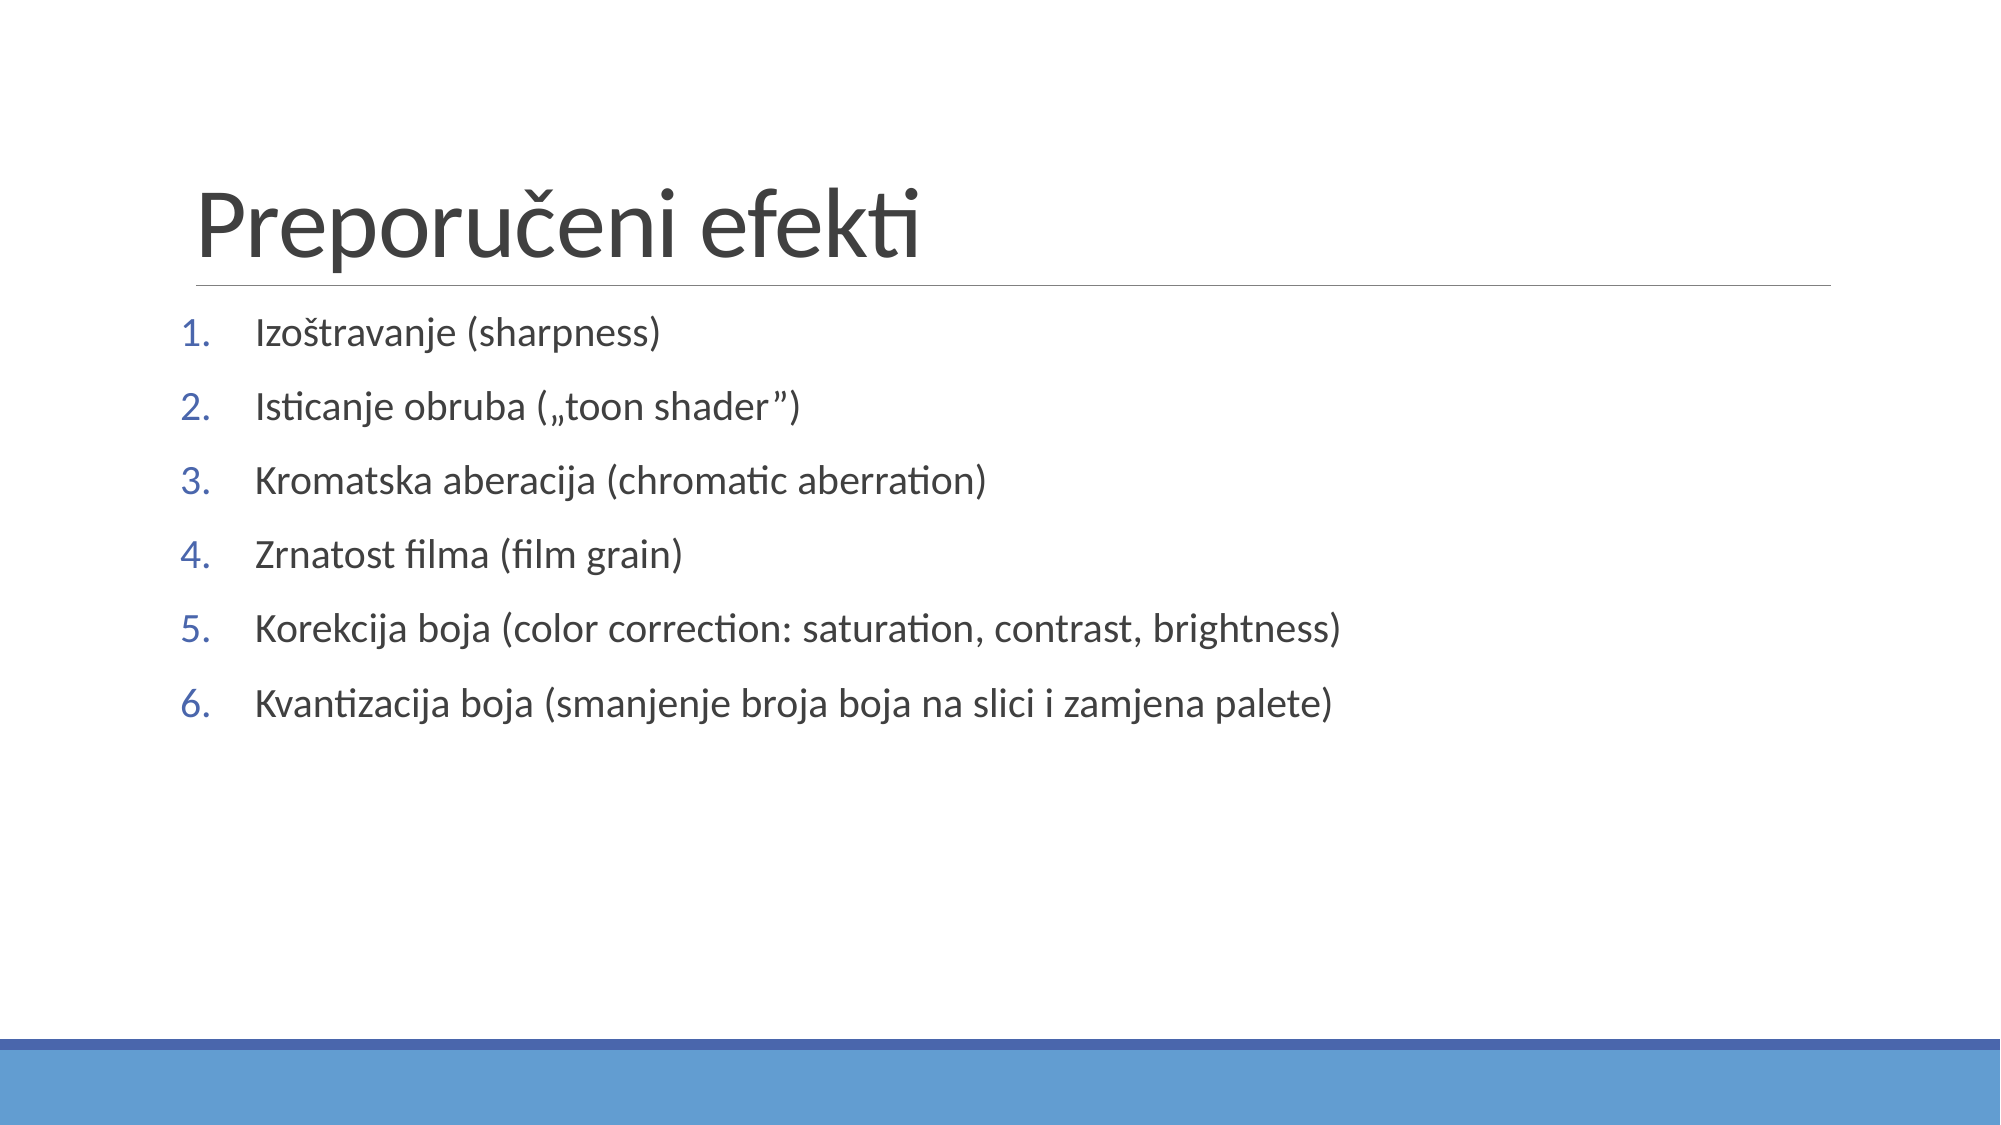

# Preporučeni efekti
Izoštravanje (sharpness)
Isticanje obruba („toon shader”)
Kromatska aberacija (chromatic aberration)
Zrnatost filma (film grain)
Korekcija boja (color correction: saturation, contrast, brightness)
Kvantizacija boja (smanjenje broja boja na slici i zamjena palete)